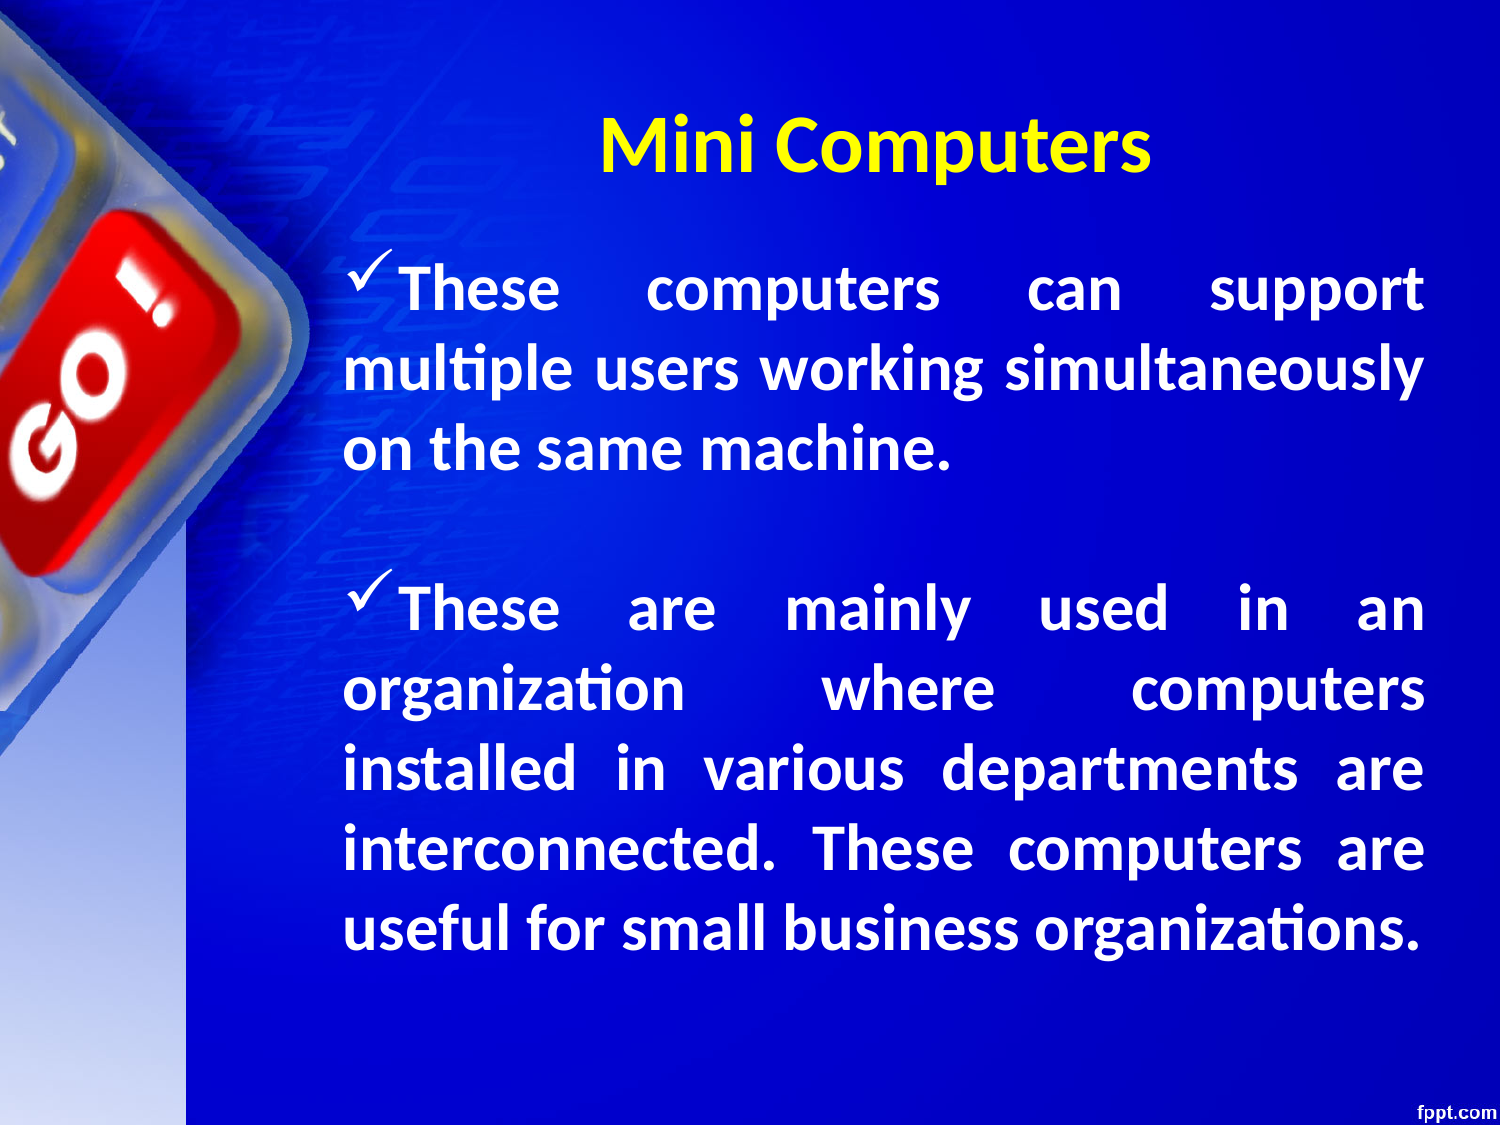

# Mini Computers
These computers can support multiple users working simultaneously on the same machine.

These are mainly used in an organization where computers installed in various departments are interconnected. These computers are useful for small business organizations.